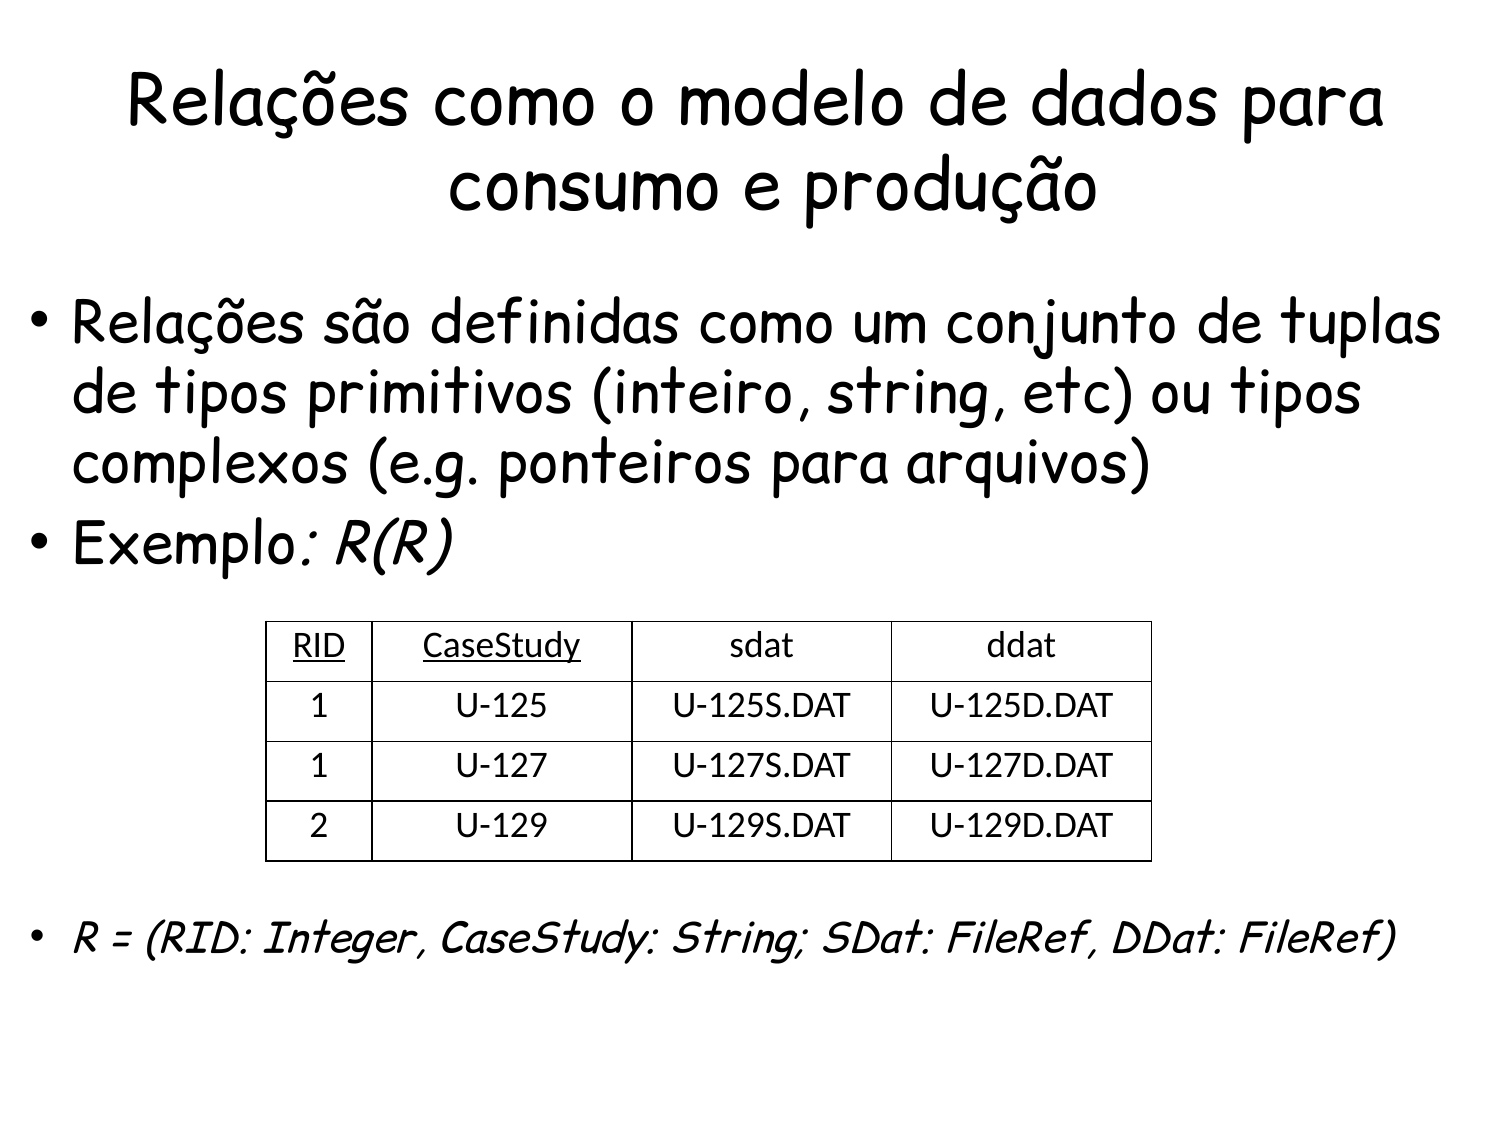

# Relações como o modelo de dados para consumo e produção
Relações são definidas como um conjunto de tuplas de tipos primitivos (inteiro, string, etc) ou tipos complexos (e.g. ponteiros para arquivos)
Exemplo: R(R)

R = (RID: Integer, CaseStudy: String; SDat: FileRef, DDat: FileRef)

| RID | CaseStudy | sdat | ddat |
| --- | --- | --- | --- |
| 1 | U-125 | U-125S.DAT | U-125D.DAT |
| 1 | U-127 | U-127S.DAT | U-127D.DAT |
| 2 | U-129 | U-129S.DAT | U-129D.DAT |